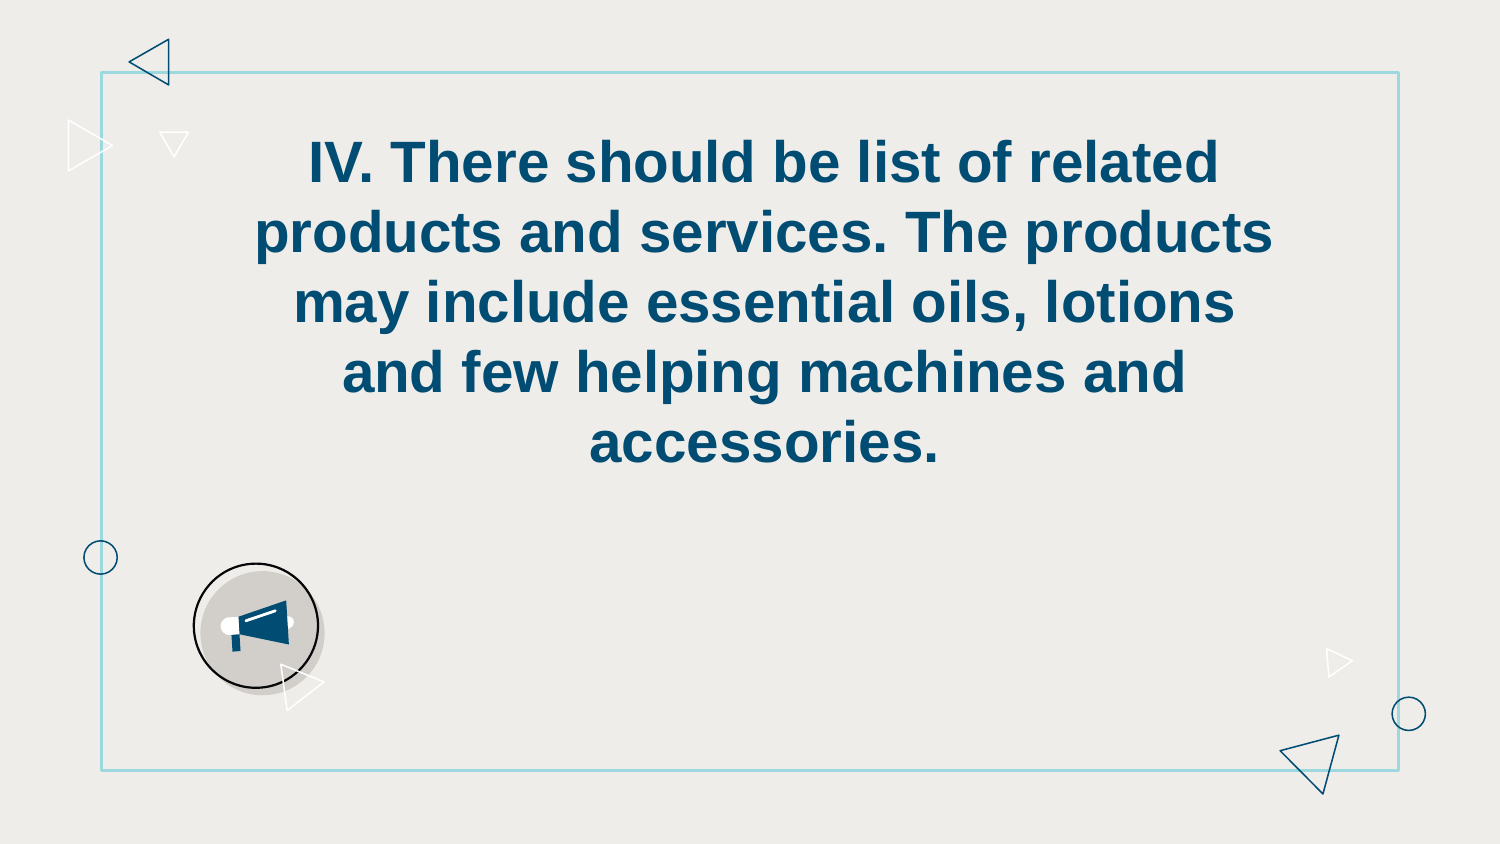

# IV. There should be list of related products and services. The products may include essential oils, lotions and few helping machines and accessories.